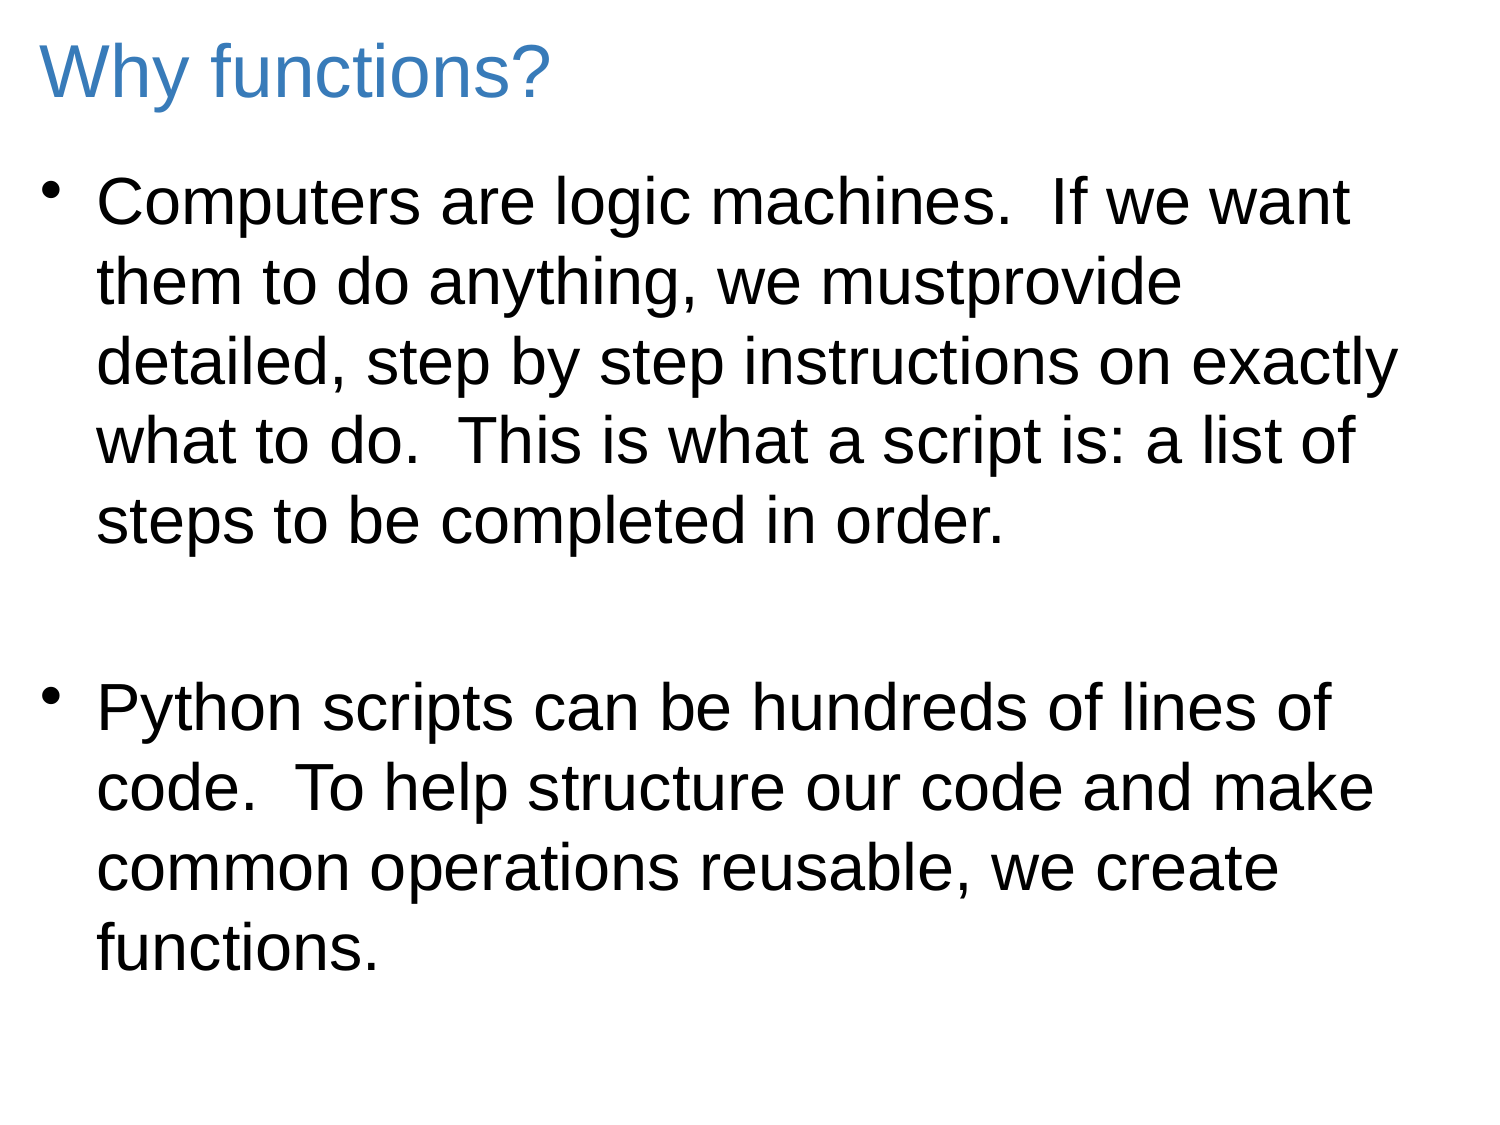

# Why functions?
Computers are logic machines.  If we want them to do anything, we mustprovide detailed, step by step instructions on exactly what to do.  This is what a script is: a list of steps to be completed in order.

Python scripts can be hundreds of lines of code.  To help structure our code and make common operations reusable, we create functions.